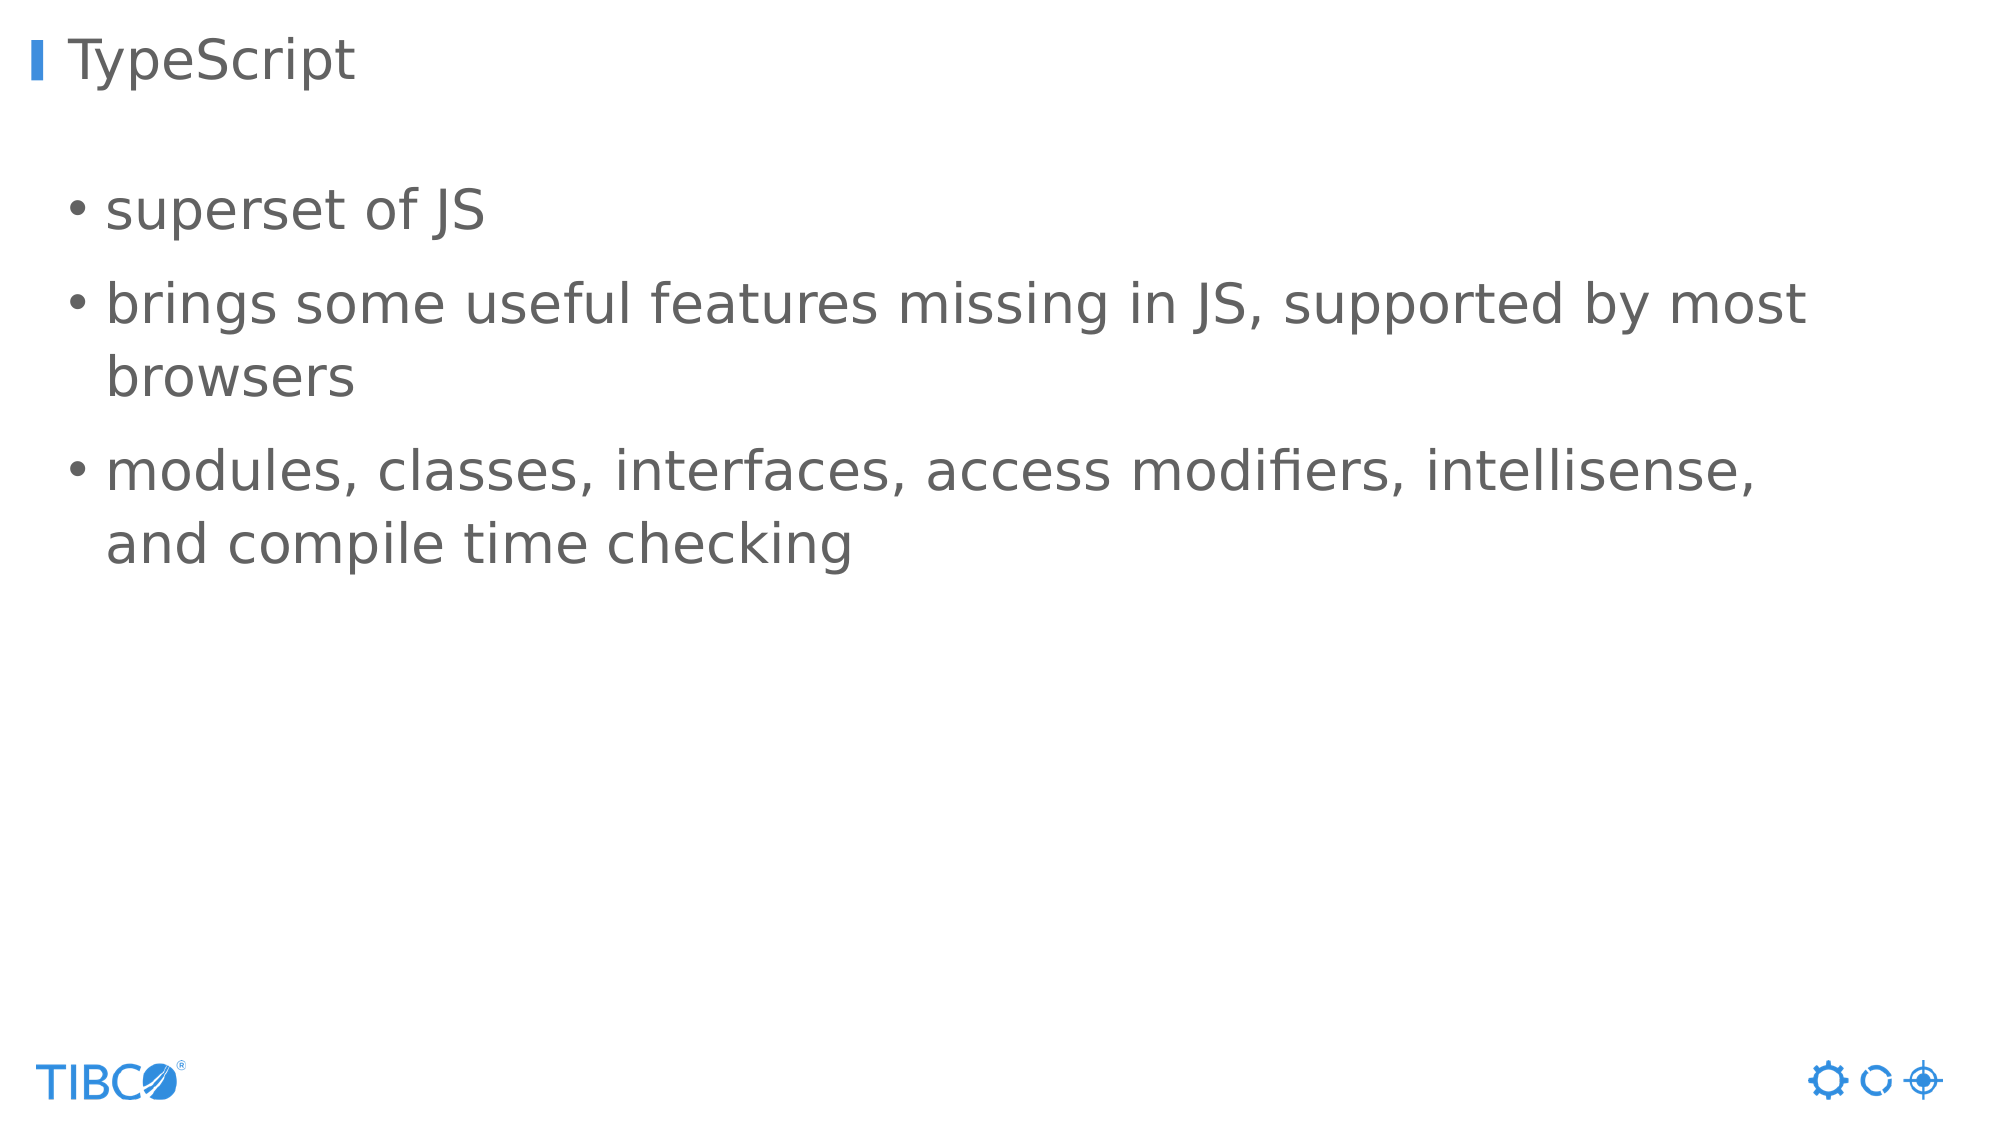

# TypeScript
superset of JS
brings some useful features missing in JS, supported by most browsers
modules, classes, interfaces, access modifiers, intellisense, and compile time checking